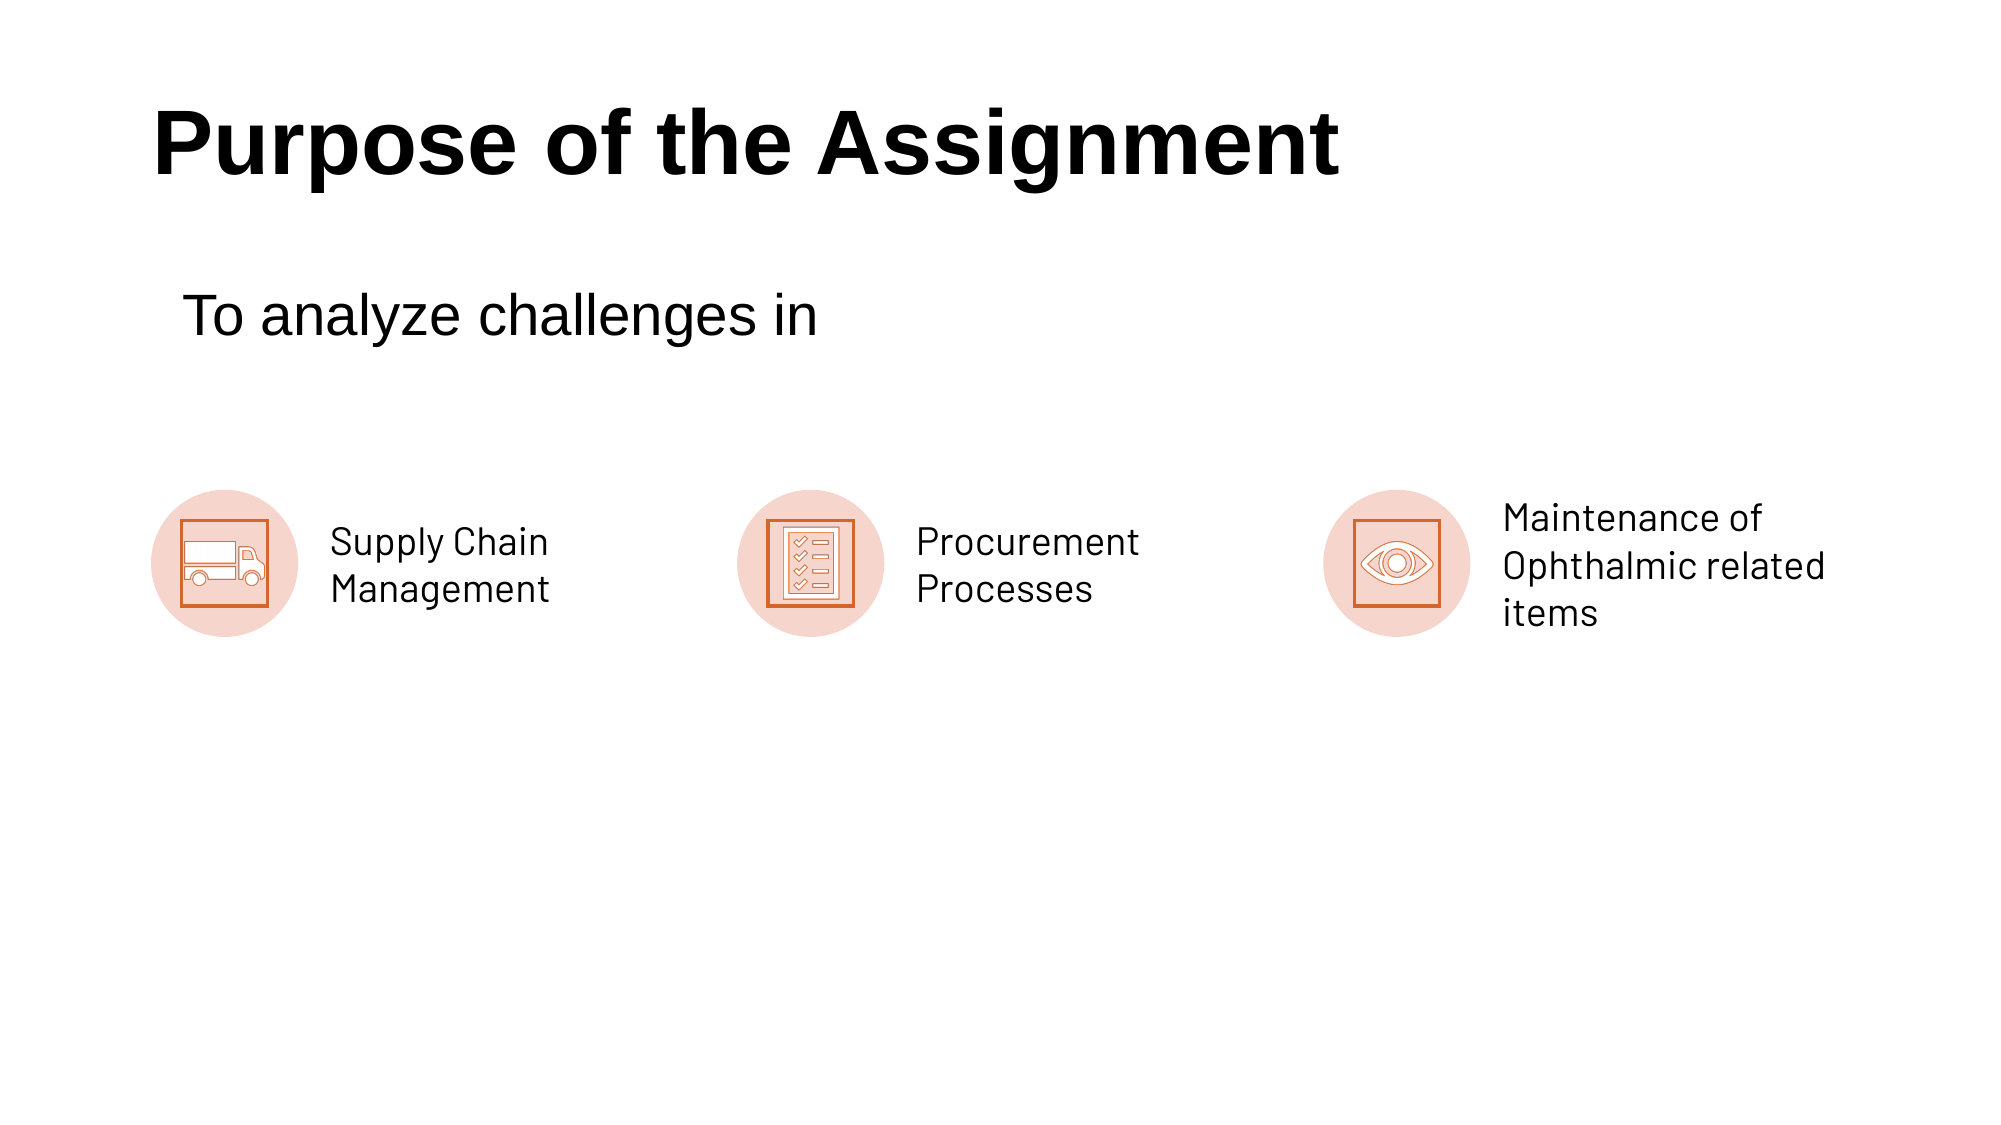

# Purpose of the Assignment
To analyze challenges in
Supply Chain Management
Procurement Processes
Maintenance of Ophthalmic related items